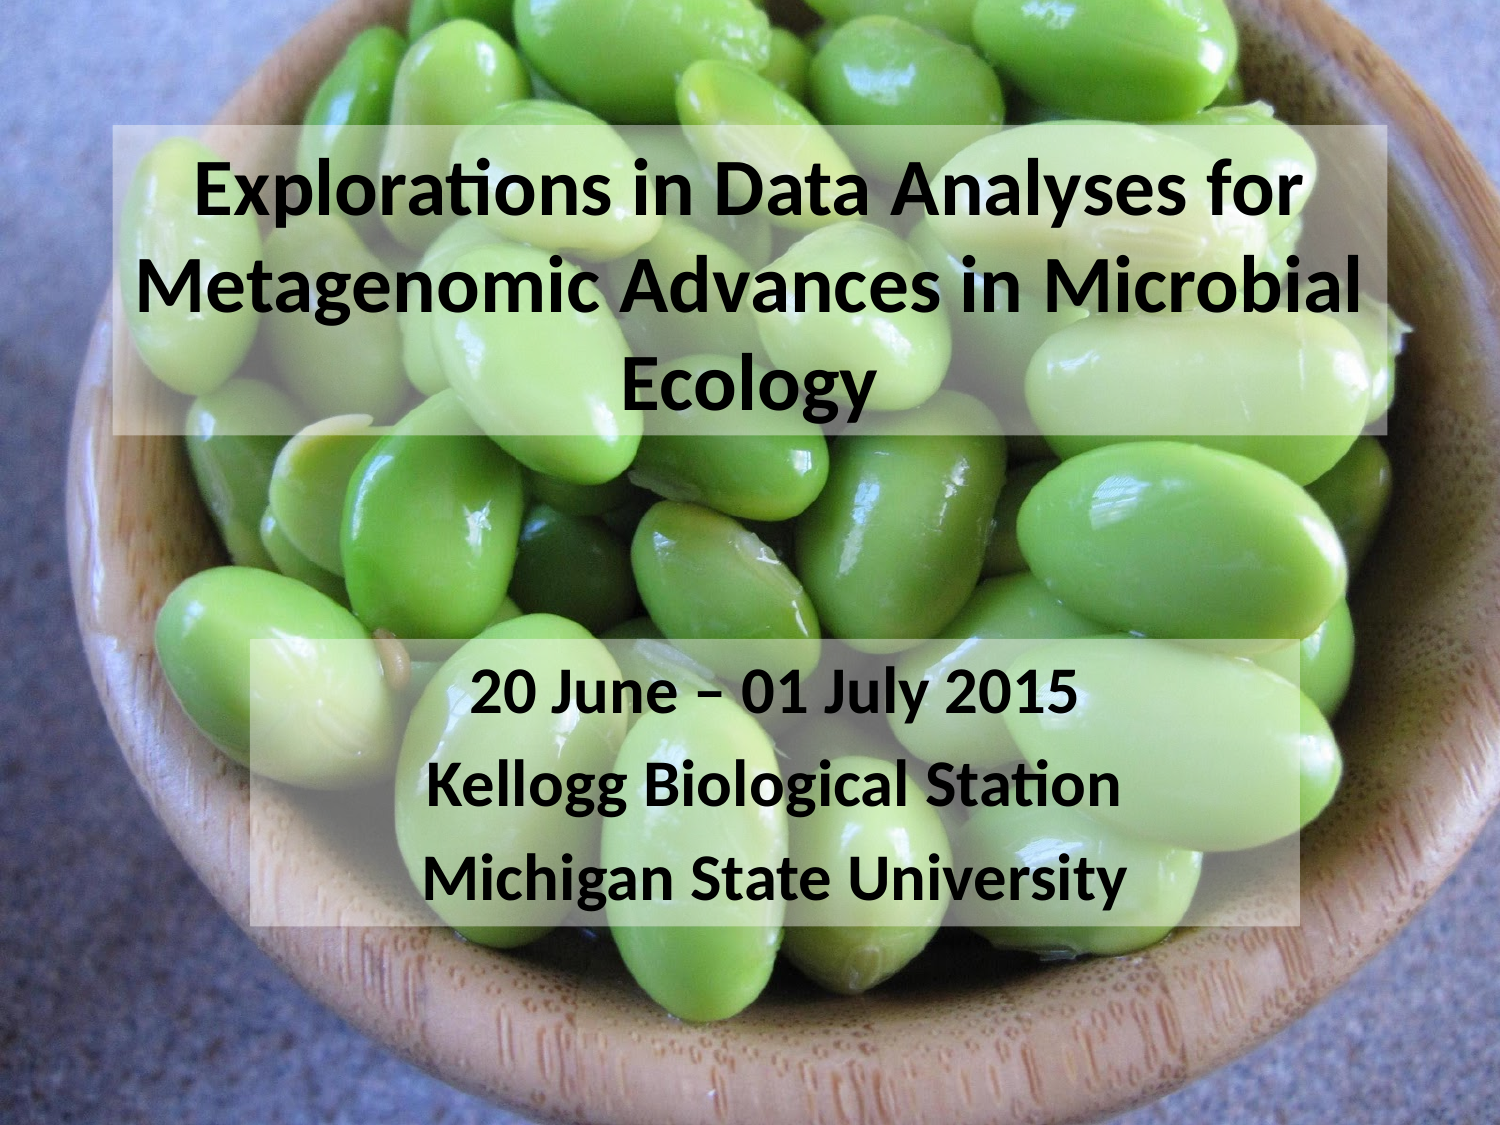

# Explorations in Data Analyses for Metagenomic Advances in Microbial Ecology
20 June – 01 July 2015
Kellogg Biological Station
Michigan State University